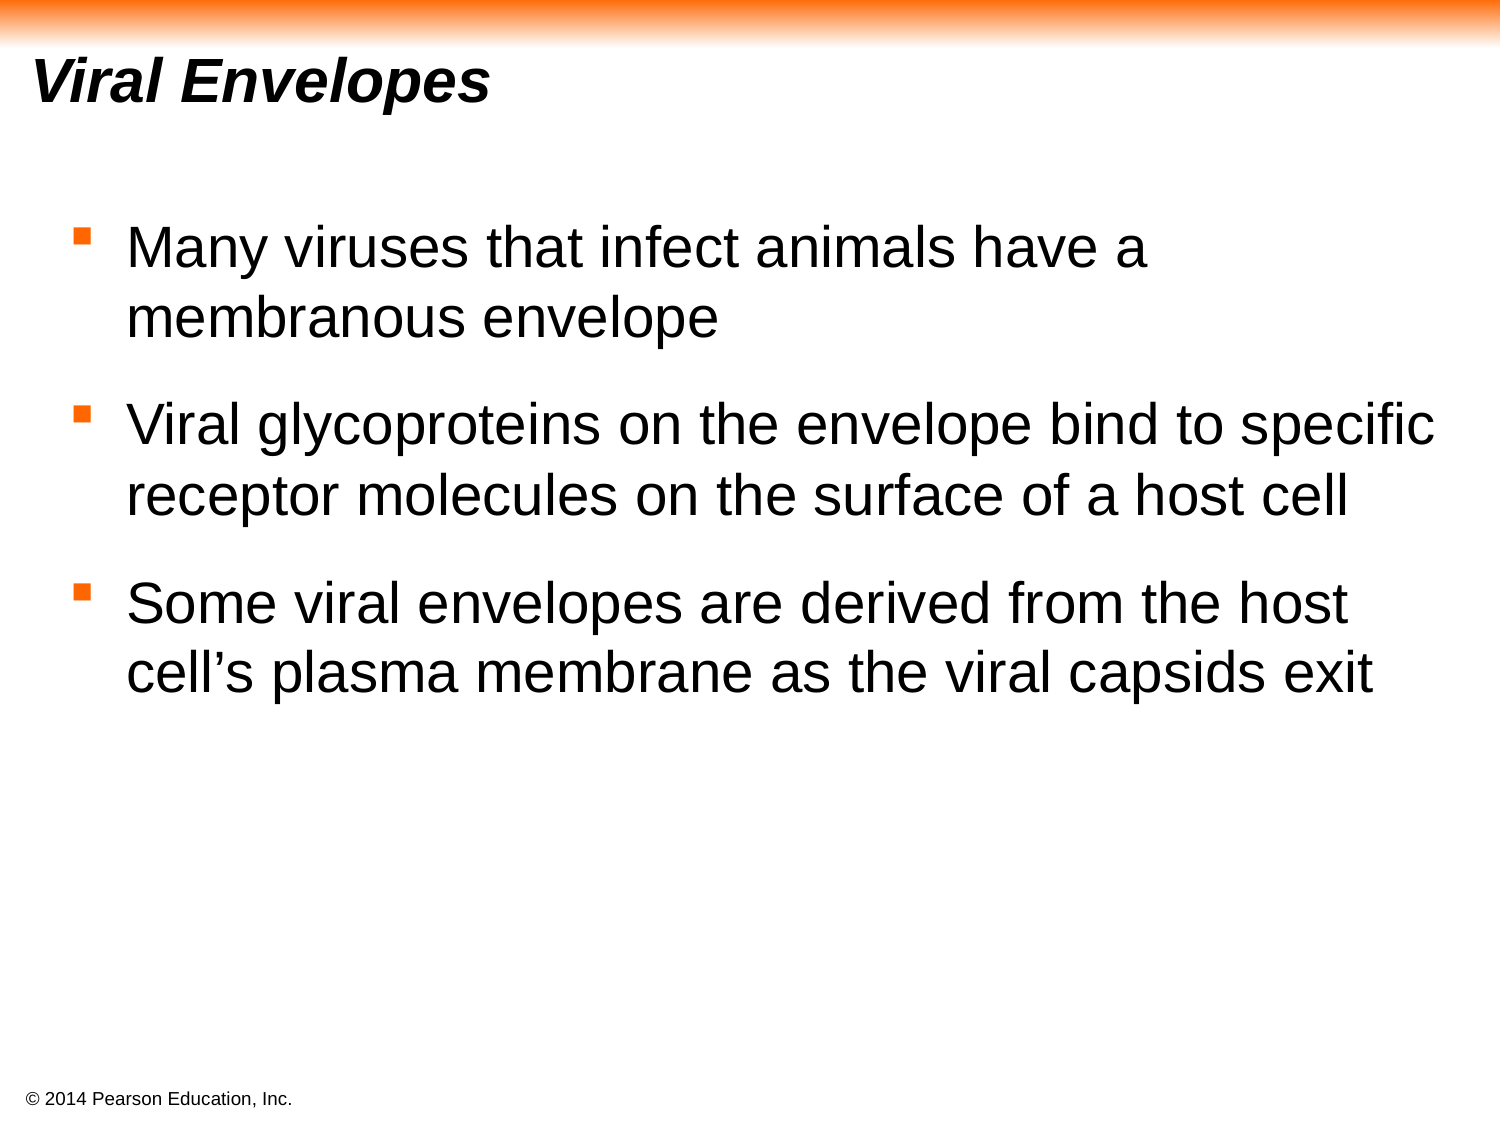

# Viral Envelopes
Many viruses that infect animals have a membranous envelope
Viral glycoproteins on the envelope bind to specific receptor molecules on the surface of a host cell
Some viral envelopes are derived from the host cell’s plasma membrane as the viral capsids exit